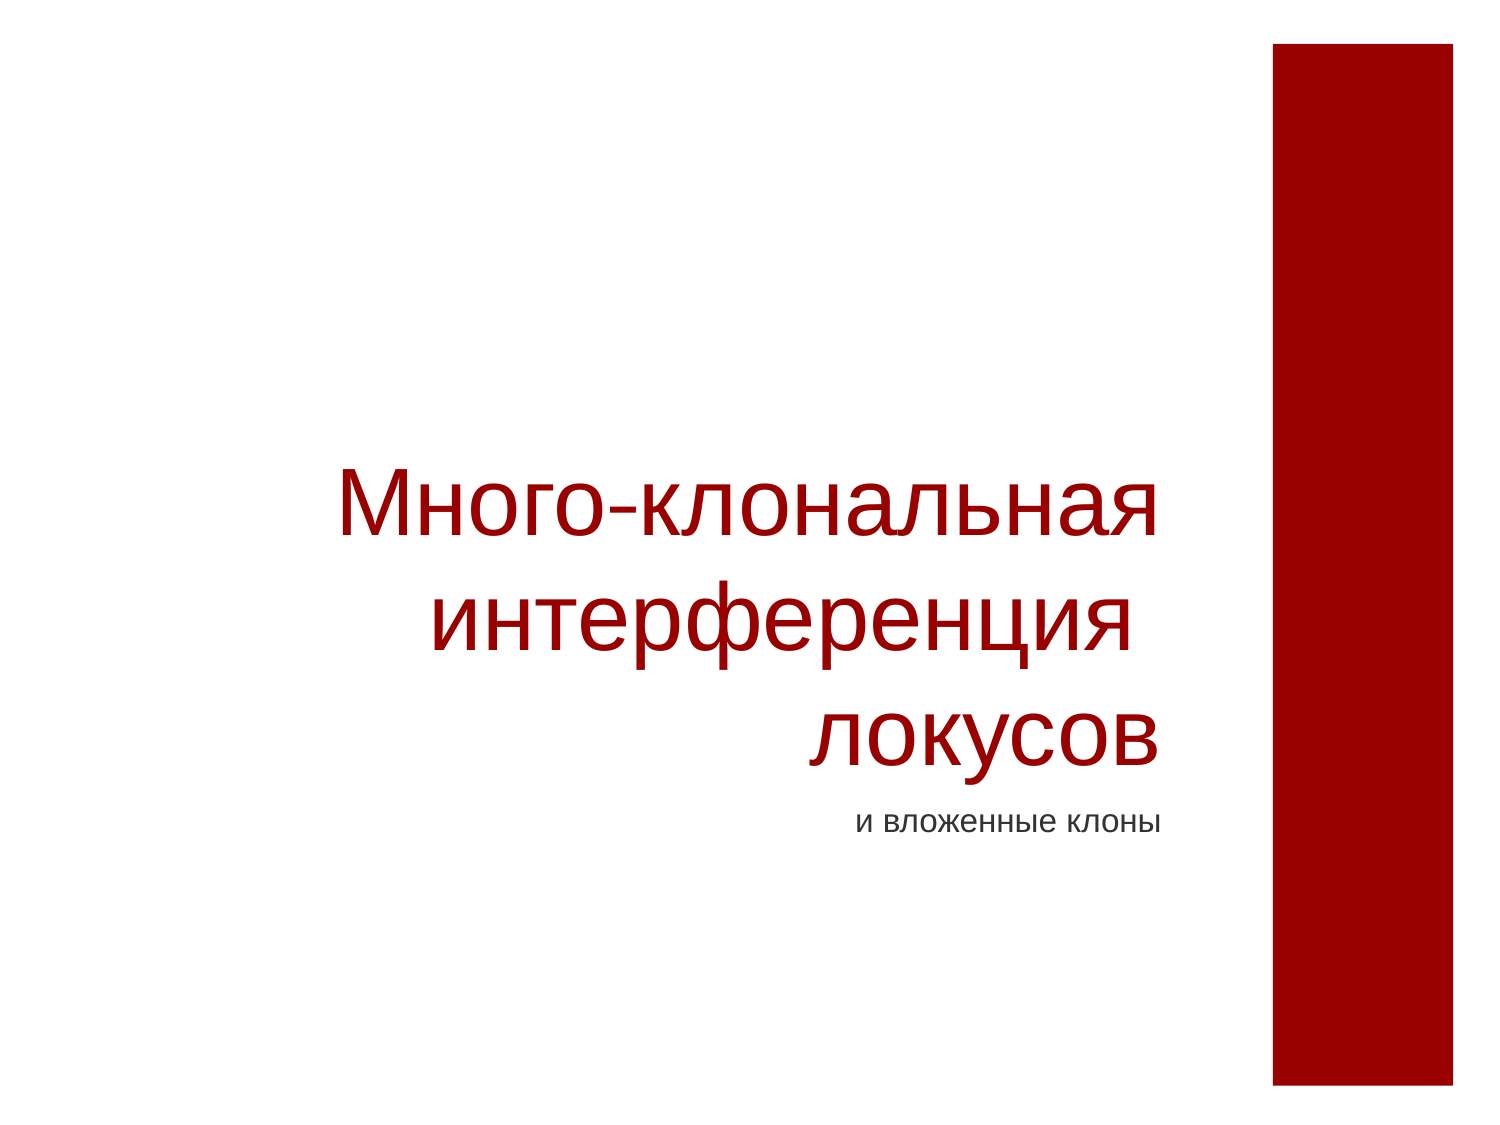

# Много-клональная интерференция локусов
и вложенные клоны